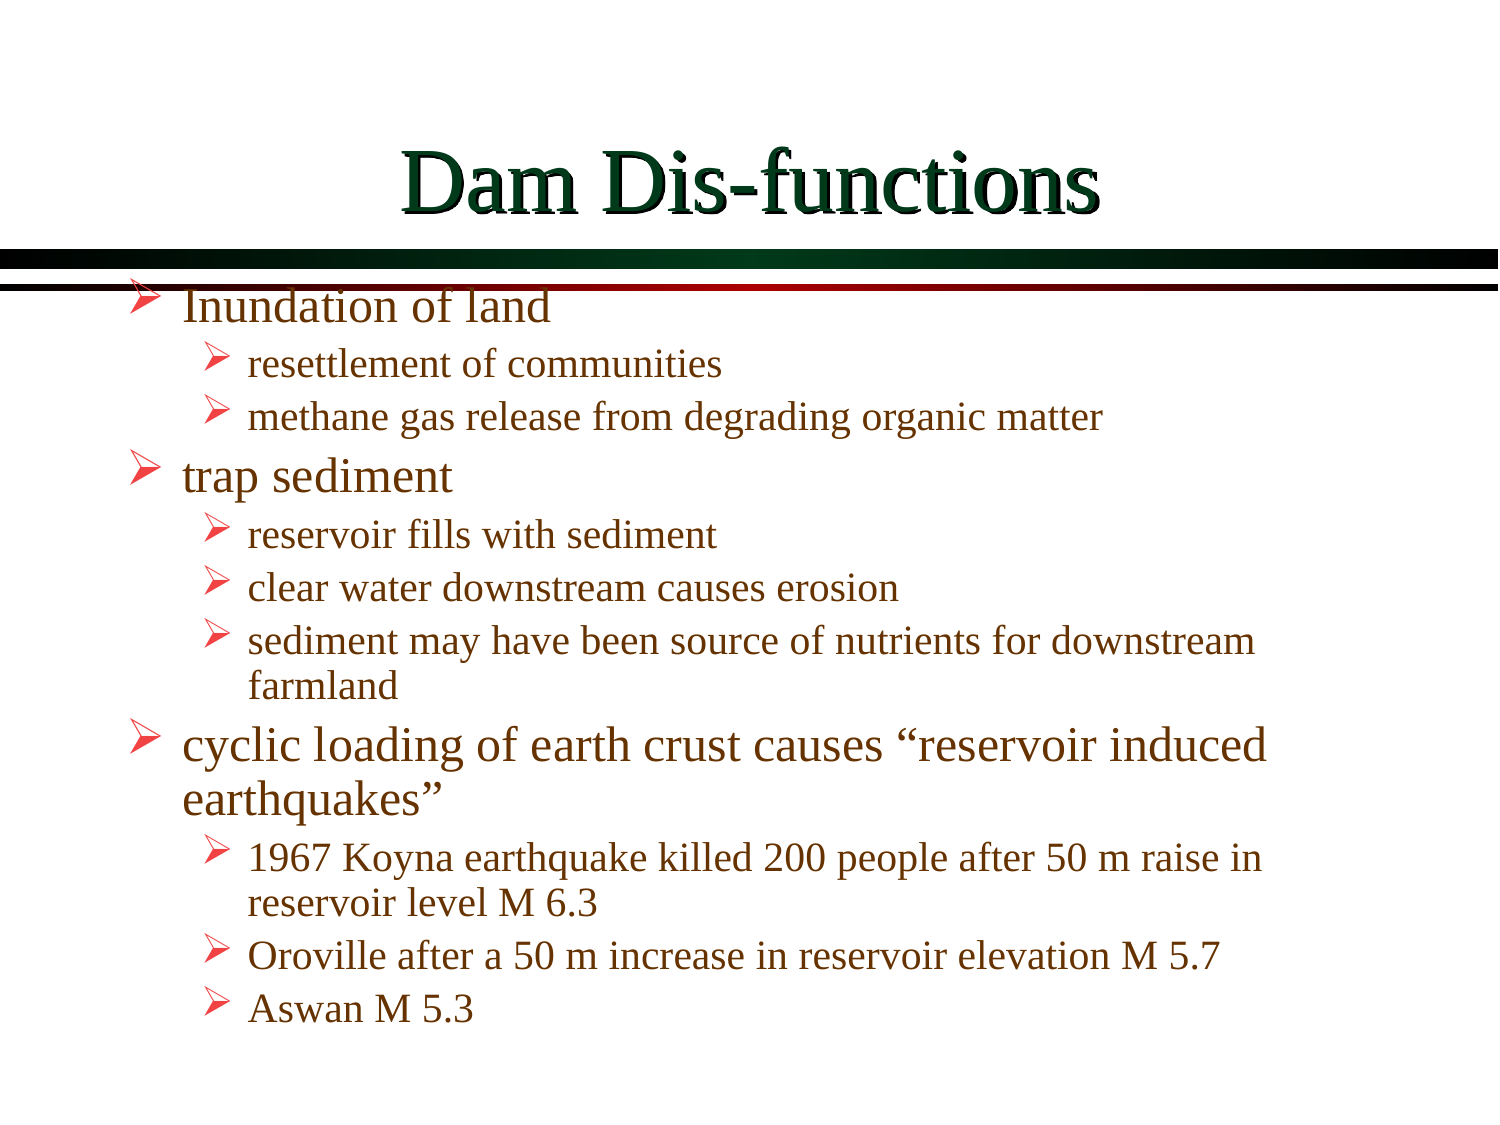

# Dam Dis-functions
Inundation of land
resettlement of communities
methane gas release from degrading organic matter
trap sediment
reservoir fills with sediment
clear water downstream causes erosion
sediment may have been source of nutrients for downstream farmland
cyclic loading of earth crust causes “reservoir induced earthquakes”
1967 Koyna earthquake killed 200 people after 50 m raise in reservoir level M 6.3
Oroville after a 50 m increase in reservoir elevation M 5.7
Aswan M 5.3